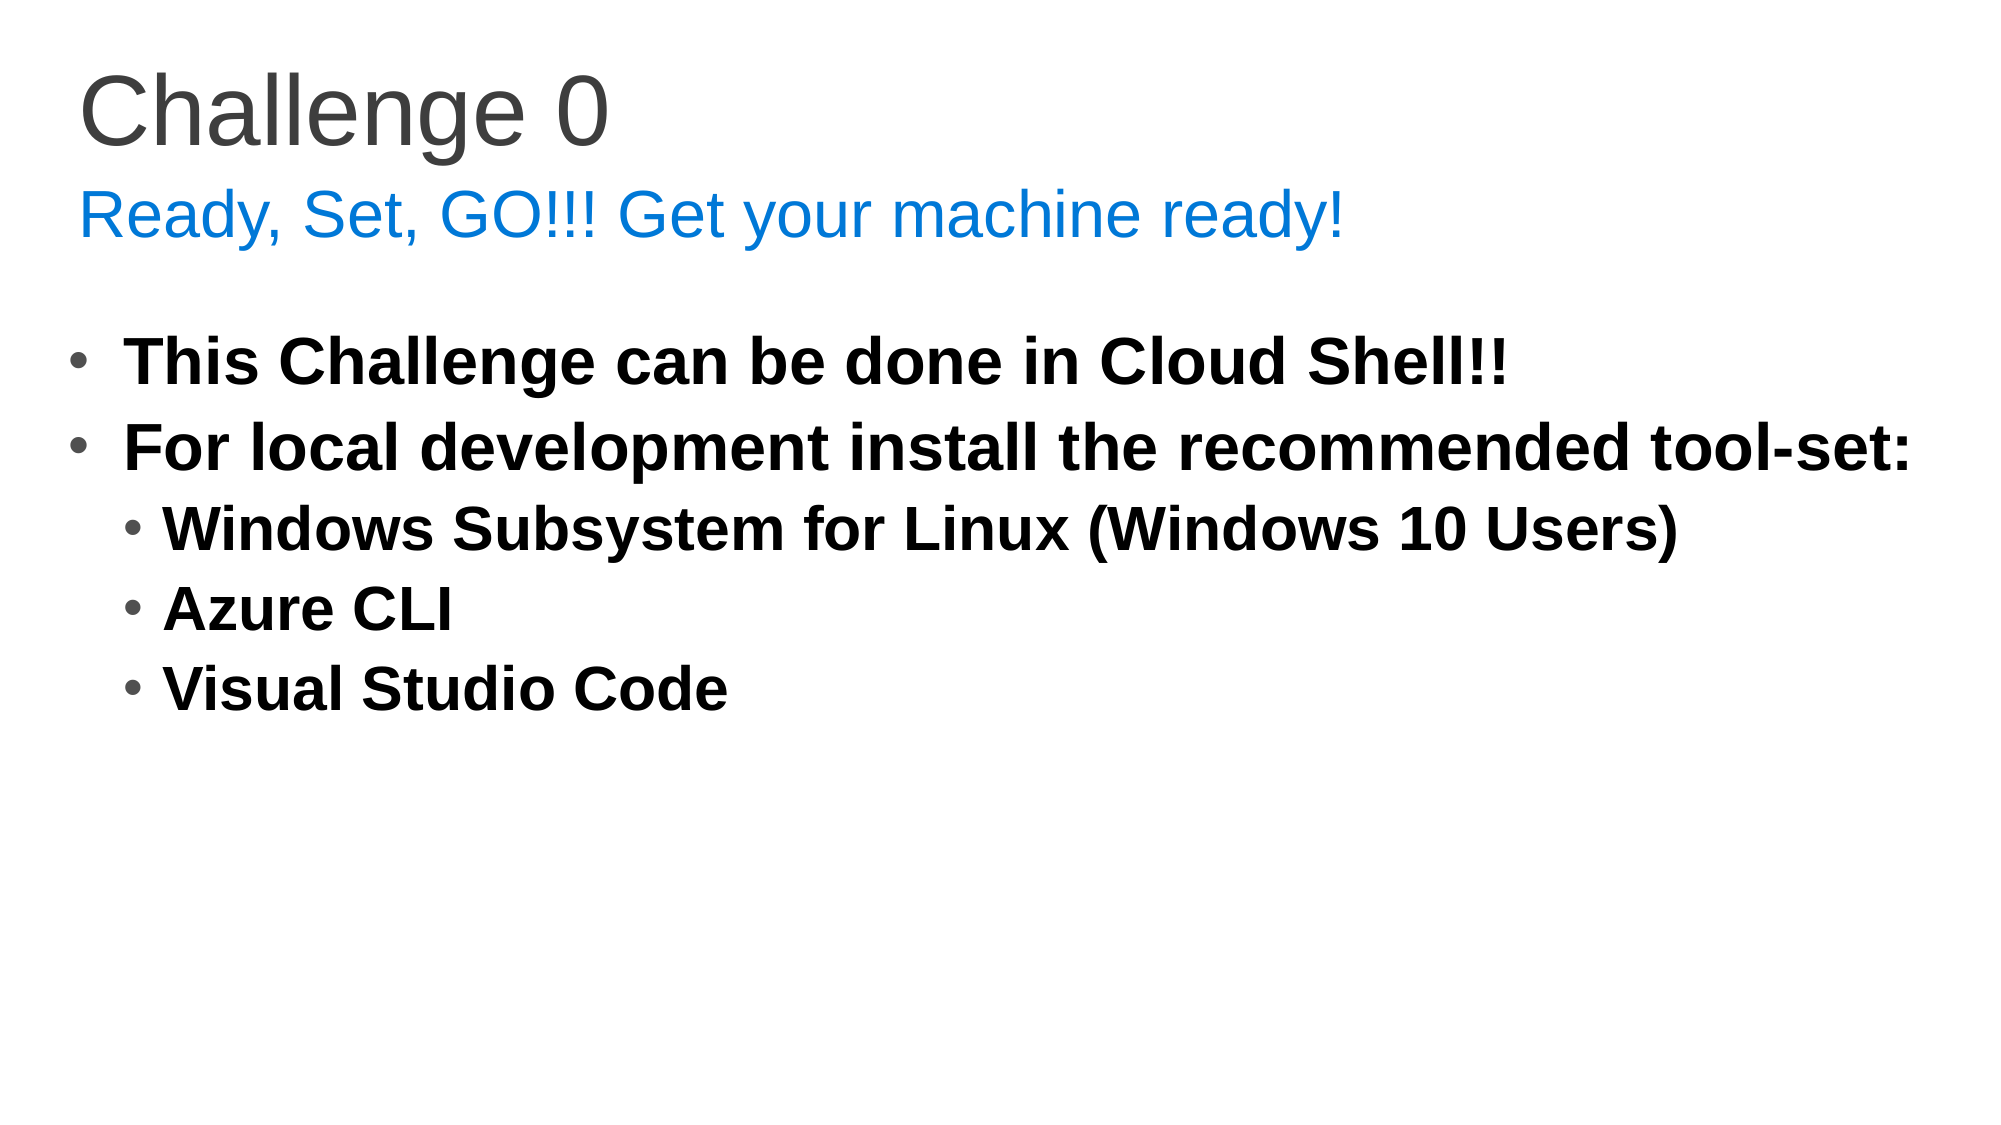

Challenge 0
Ready, Set, GO!!! Get your machine ready!
This Challenge can be done in Cloud Shell!!
For local development install the recommended tool-set:
Windows Subsystem for Linux (Windows 10 Users)
Azure CLI
Visual Studio Code